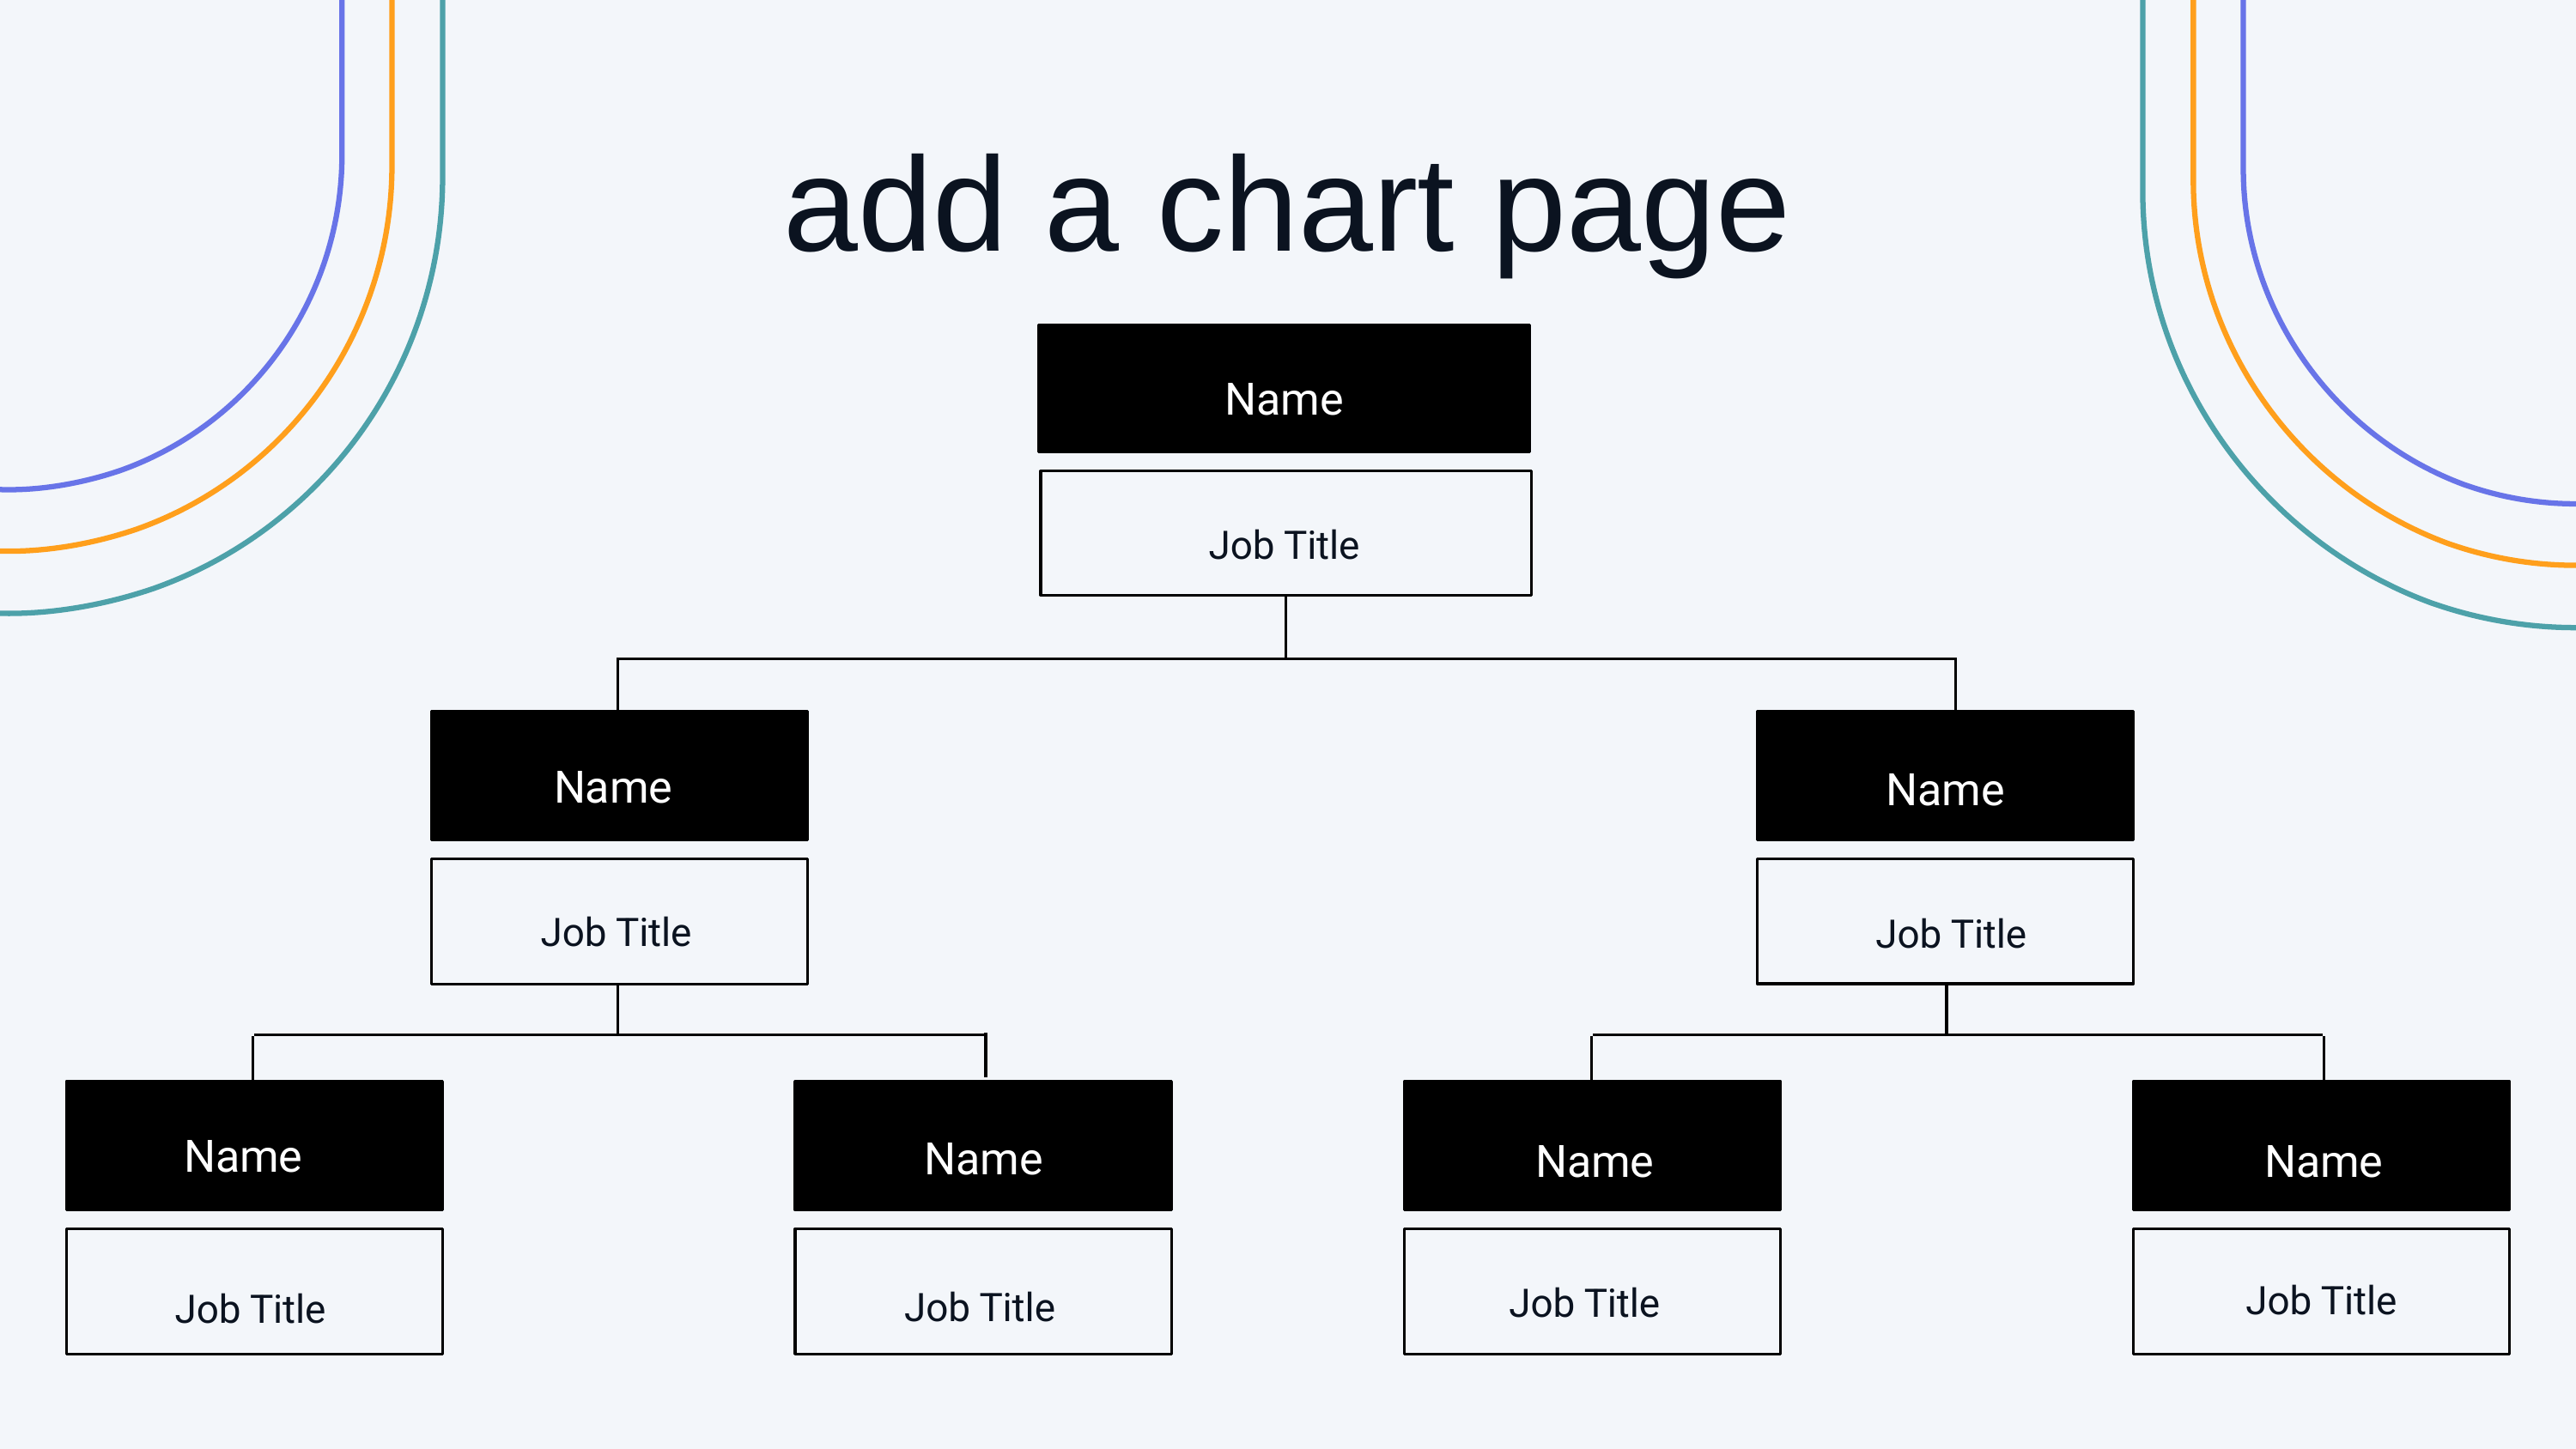

Name
add a chart page

Job Title

Name

Name

Job Title

Job Title

Name

Name

Name

Name

Job Title

Job Title

Job Title

Job Title